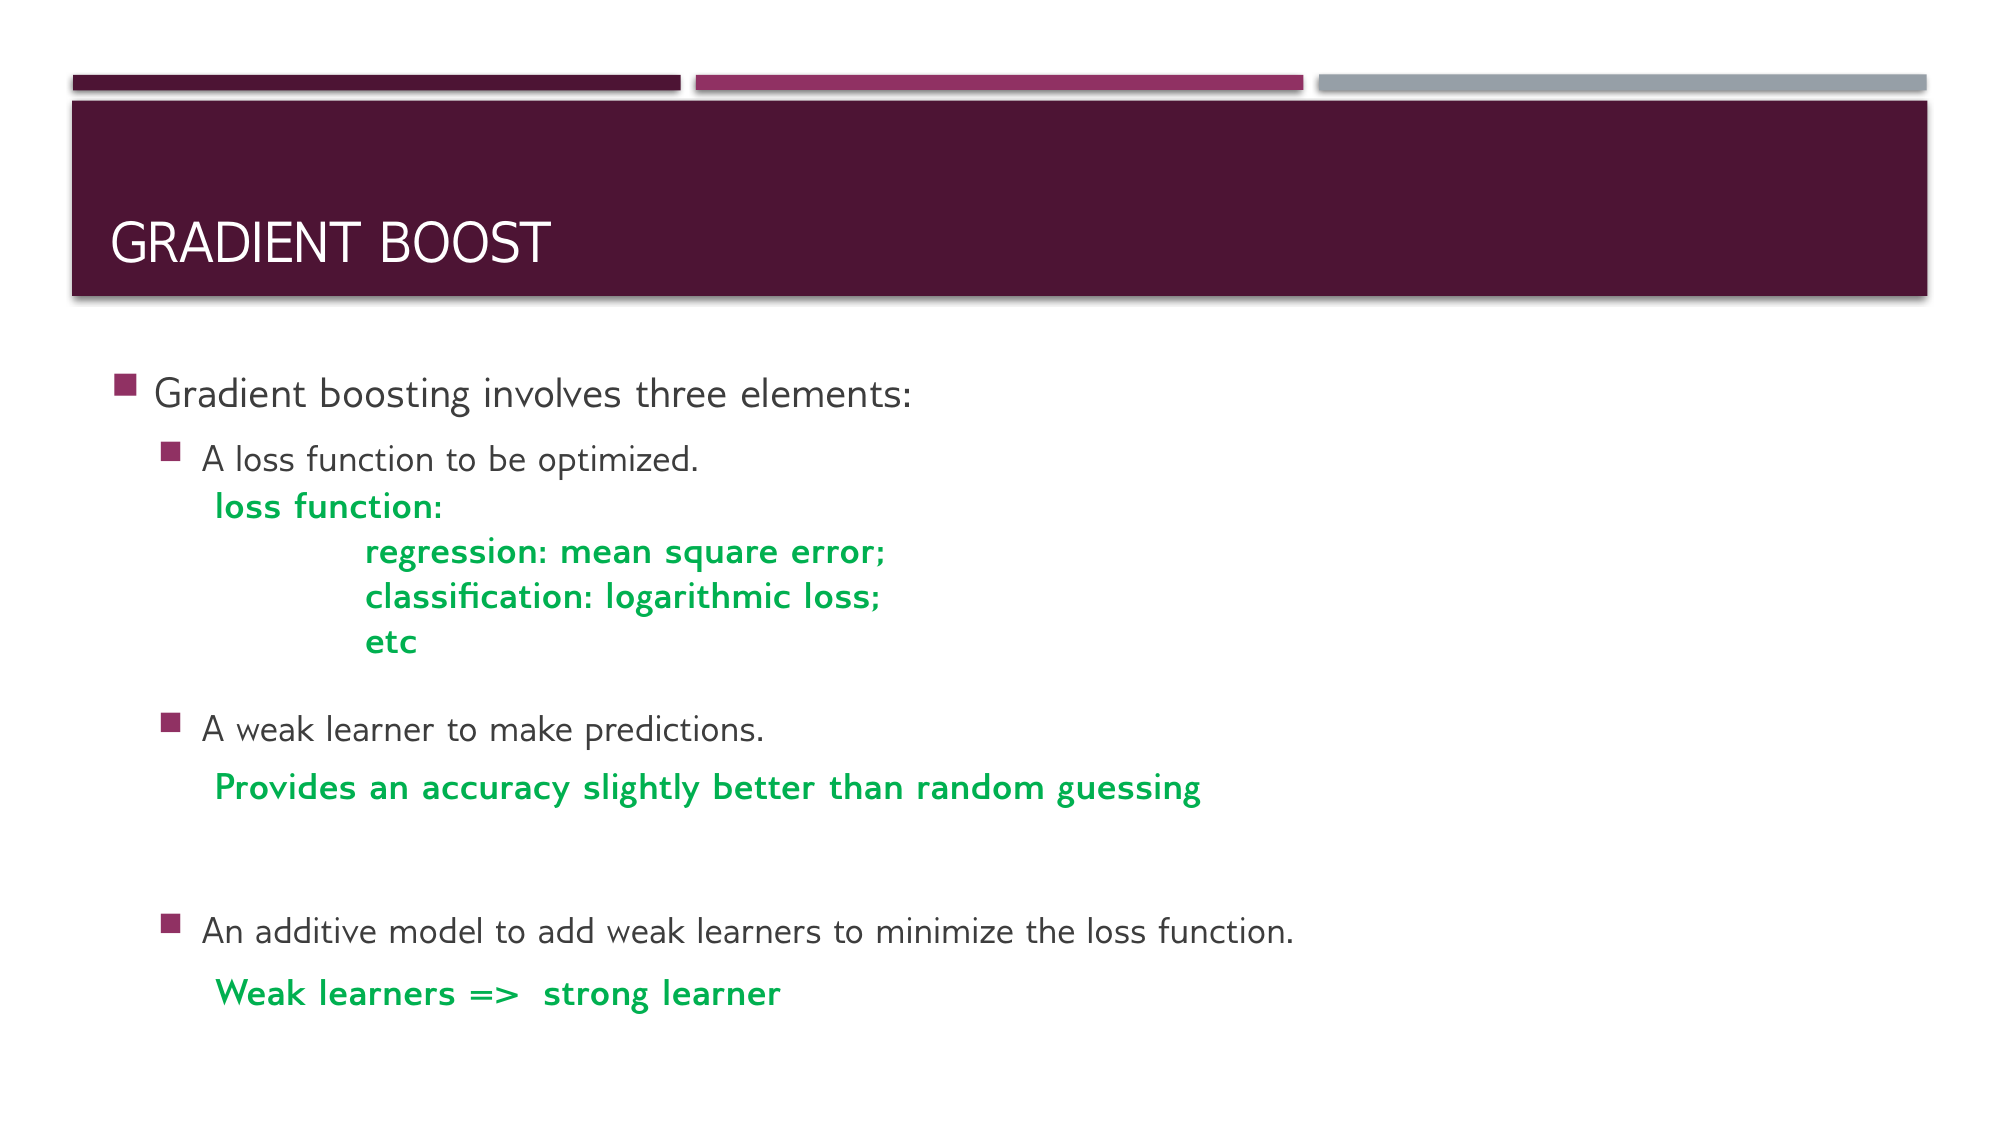

# Gradient Boost
Gradient boosting involves three elements:
A loss function to be optimized.

A weak learner to make predictions.

An additive model to add weak learners to minimize the loss function.

loss function:
	regression: mean square error;
	classification: logarithmic loss;
	etc
Provides an accuracy slightly better than random guessing
Weak learners =>  strong learner